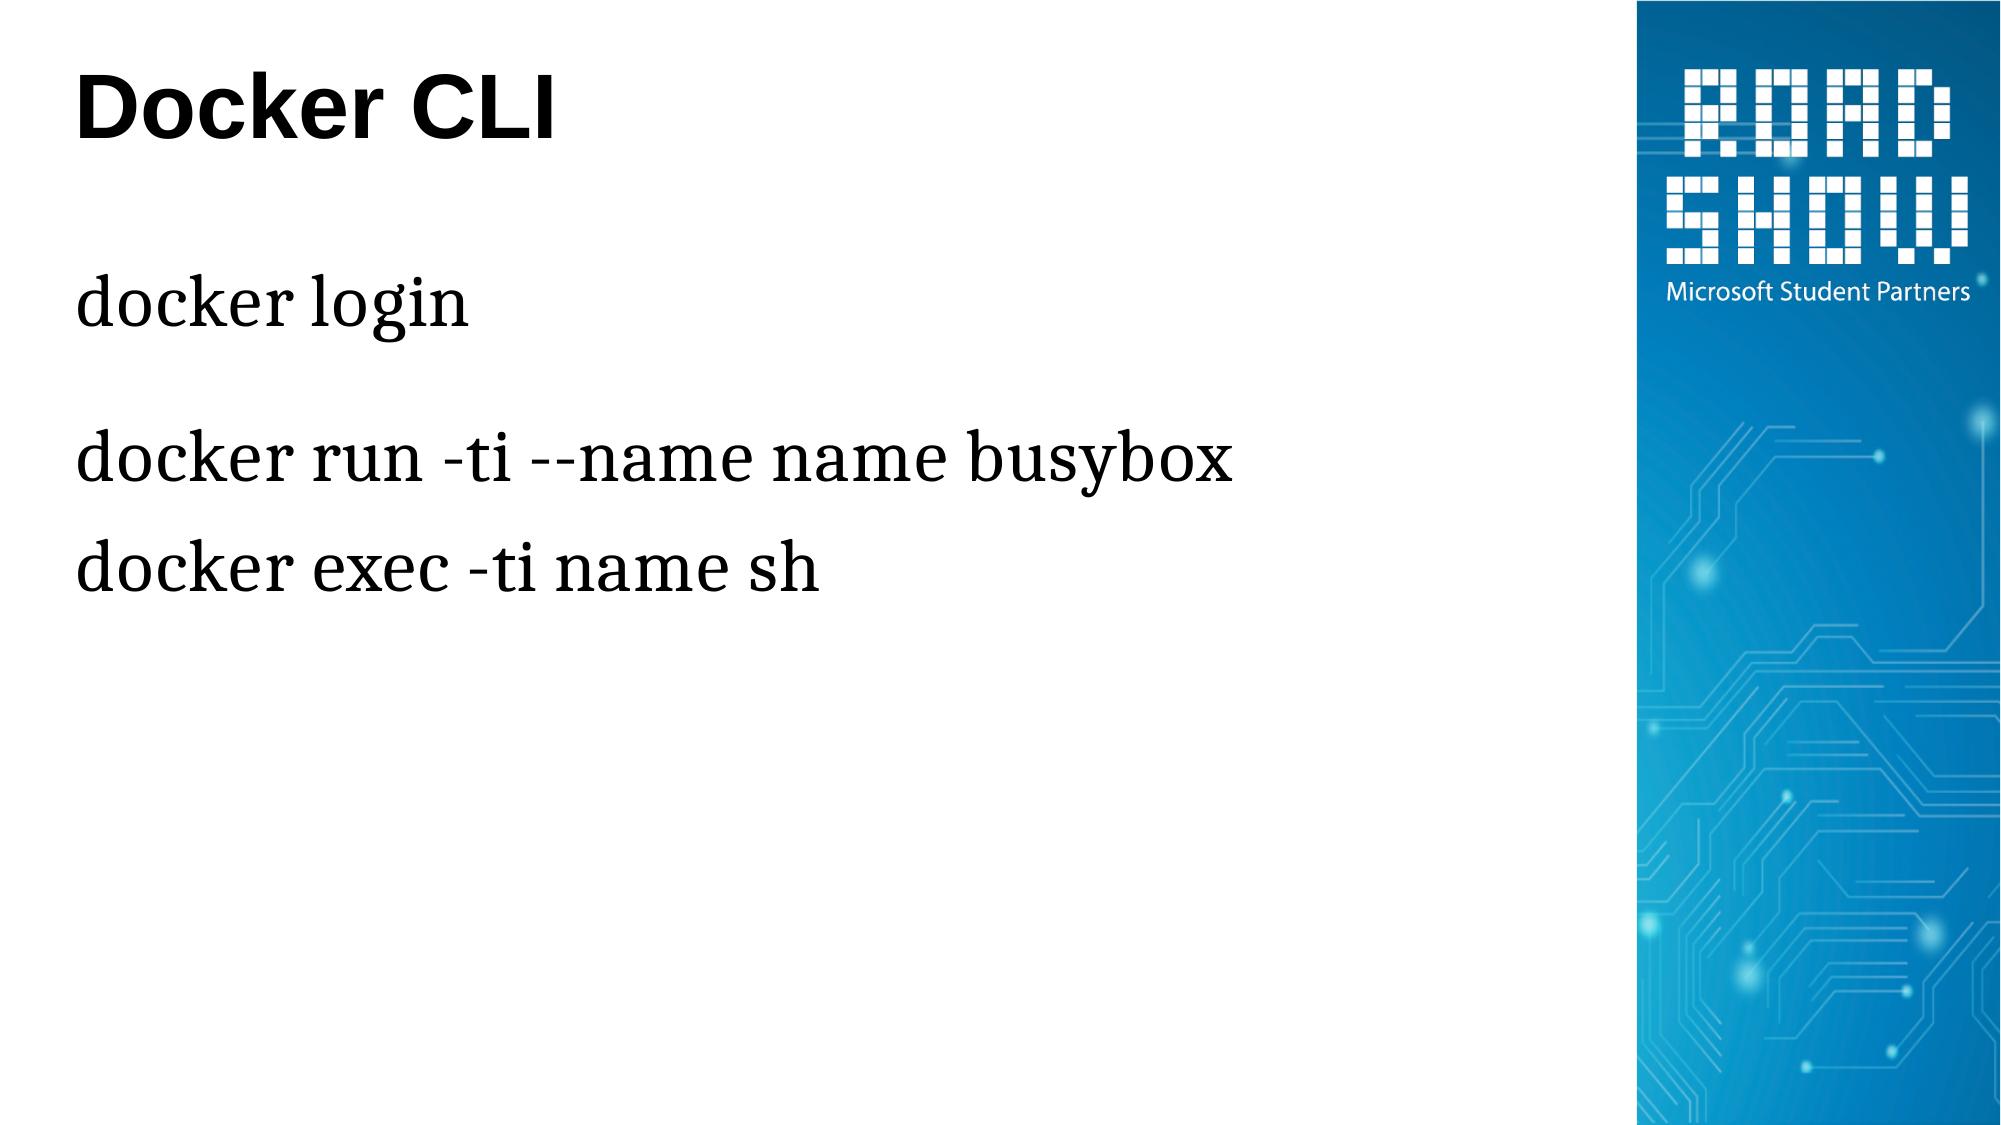

# Docker CLI
docker login

docker run -ti --name name busybox
docker exec -ti name sh